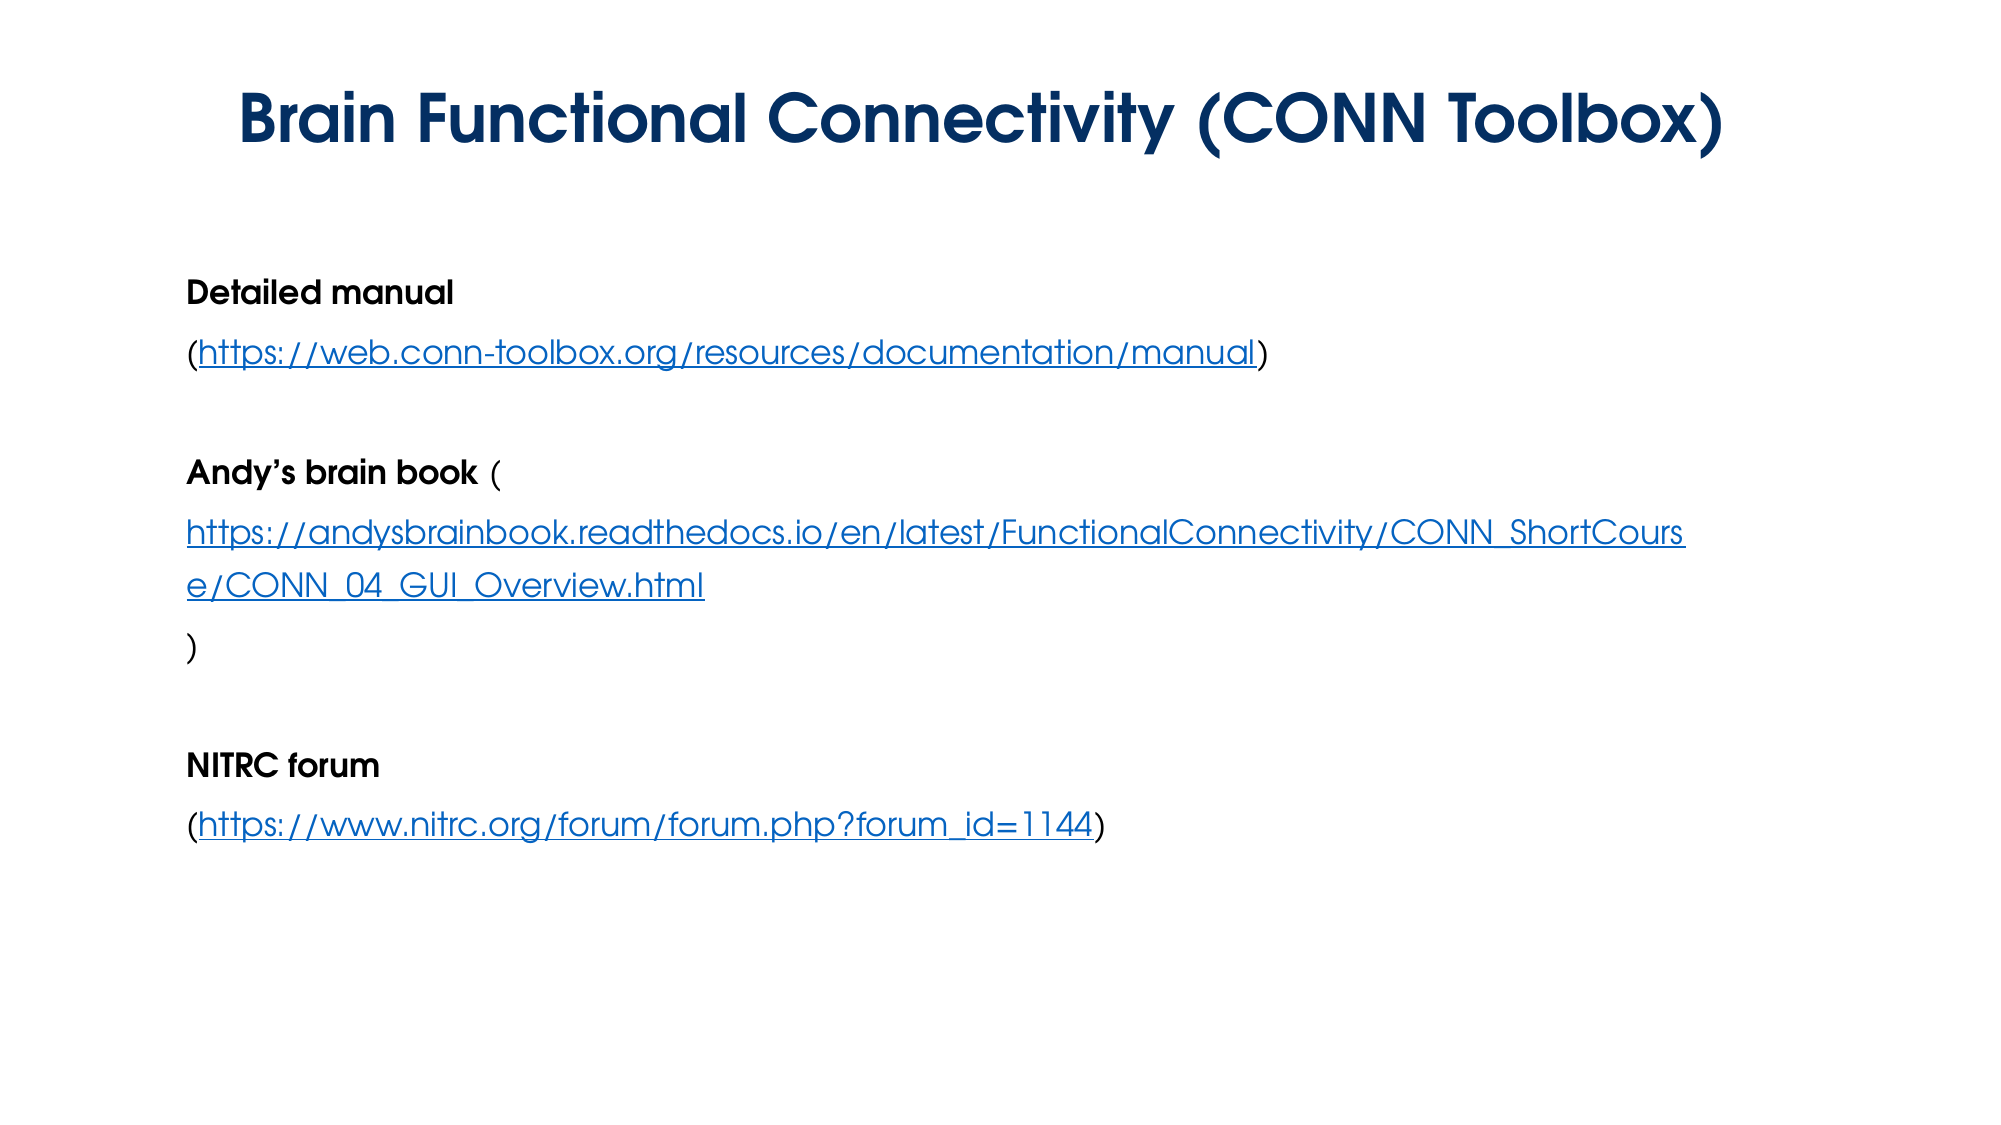

# Brain Functional Connectivity (CONN Toolbox)
Detailed manual
(https://web.conn-toolbox.org/resources/documentation/manual)

Andy’s brain book (https://andysbrainbook.readthedocs.io/en/latest/FunctionalConnectivity/CONN_ShortCourse/CONN_04_GUI_Overview.html)

NITRC forum
(https://www.nitrc.org/forum/forum.php?forum_id=1144)